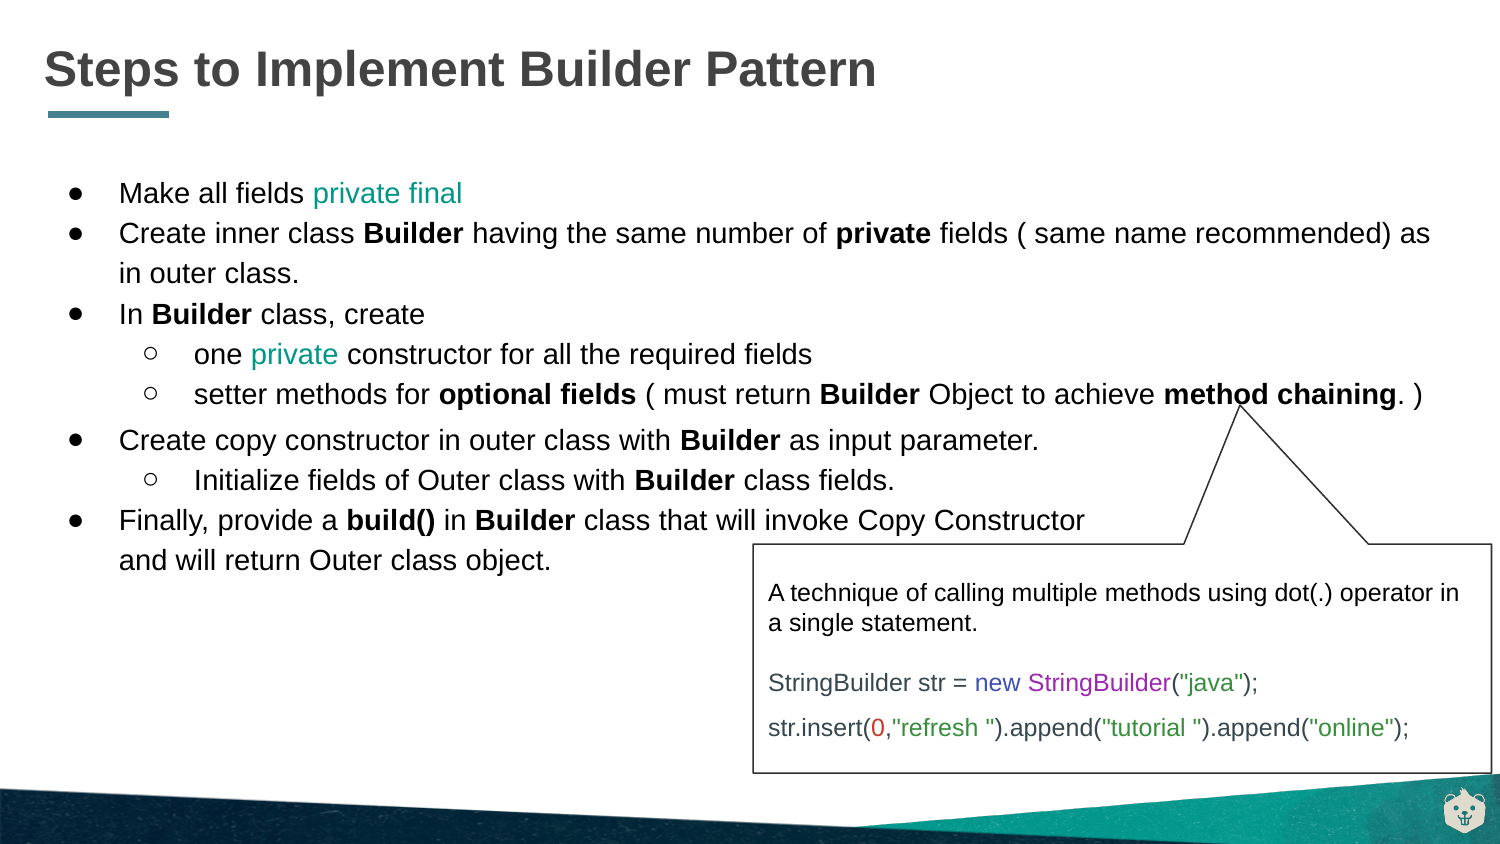

# Steps to Implement Builder Pattern
Make all fields private final
Create inner class Builder having the same number of private fields ( same name recommended) as in outer class.
In Builder class, create
one private constructor for all the required fields
setter methods for optional fields ( must return Builder Object to achieve method chaining. )
Create copy constructor in outer class with Builder as input parameter.
Initialize fields of Outer class with Builder class fields.
Finally, provide a build() in Builder class that will invoke Copy Constructor and will return Outer class object.
A technique of calling multiple methods using dot(.) operator in a single statement.

StringBuilder str = new StringBuilder("java");
str.insert(0,"refresh ").append("tutorial ").append("online");